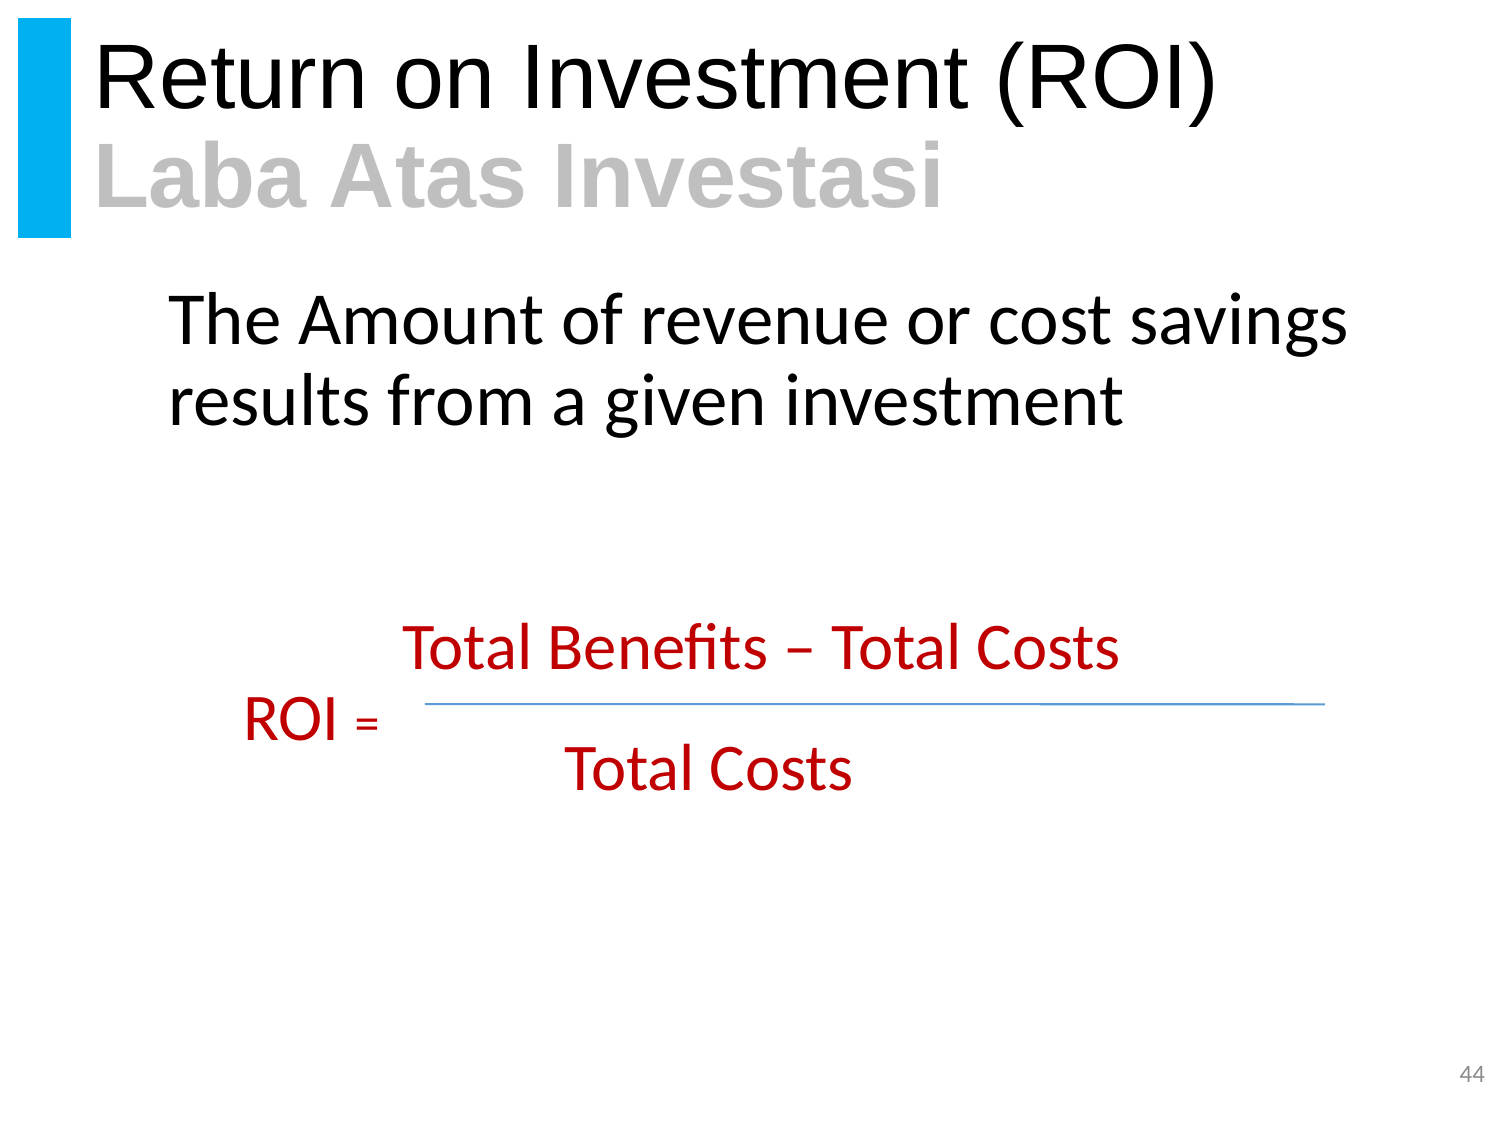

# Return on Investment (ROI) Laba Atas Investasi
	The Amount of revenue or cost savings results from a given investment

     ROI =

Total Benefits – Total Costs
Total Costs
44